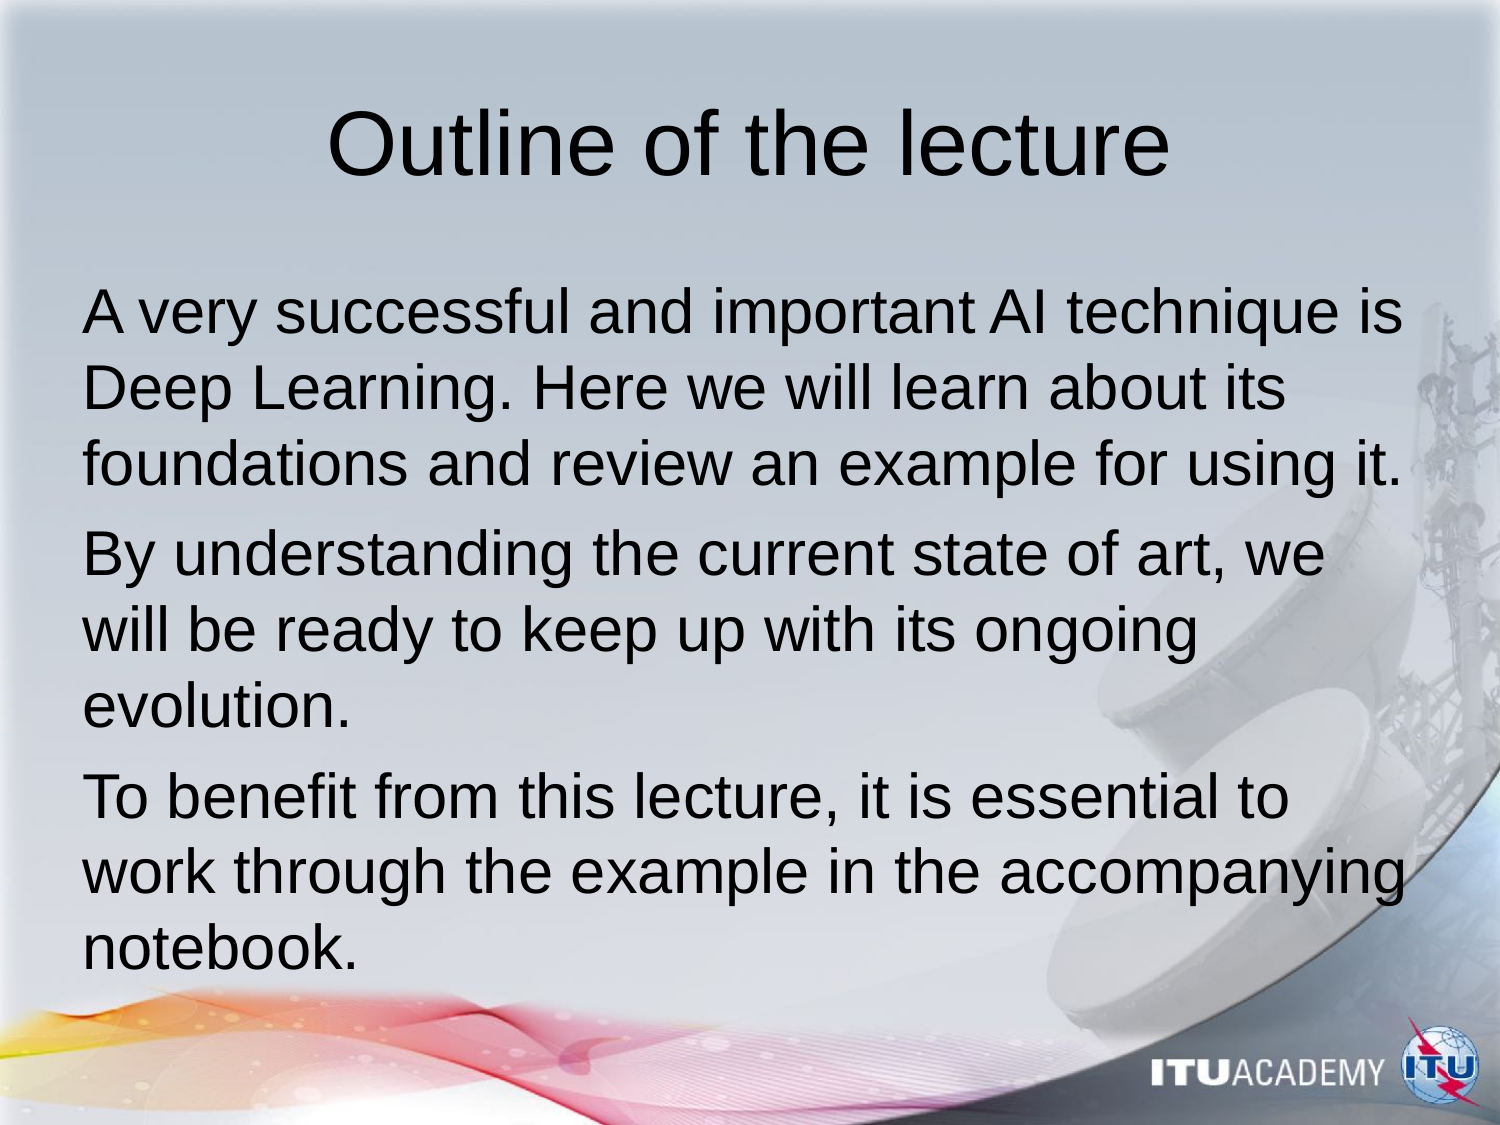

# Outline of the lecture
A very successful and important AI technique is Deep Learning. Here we will learn about its foundations and review an example for using it.
By understanding the current state of art, we will be ready to keep up with its ongoing evolution.
To benefit from this lecture, it is essential to work through the example in the accompanying notebook.